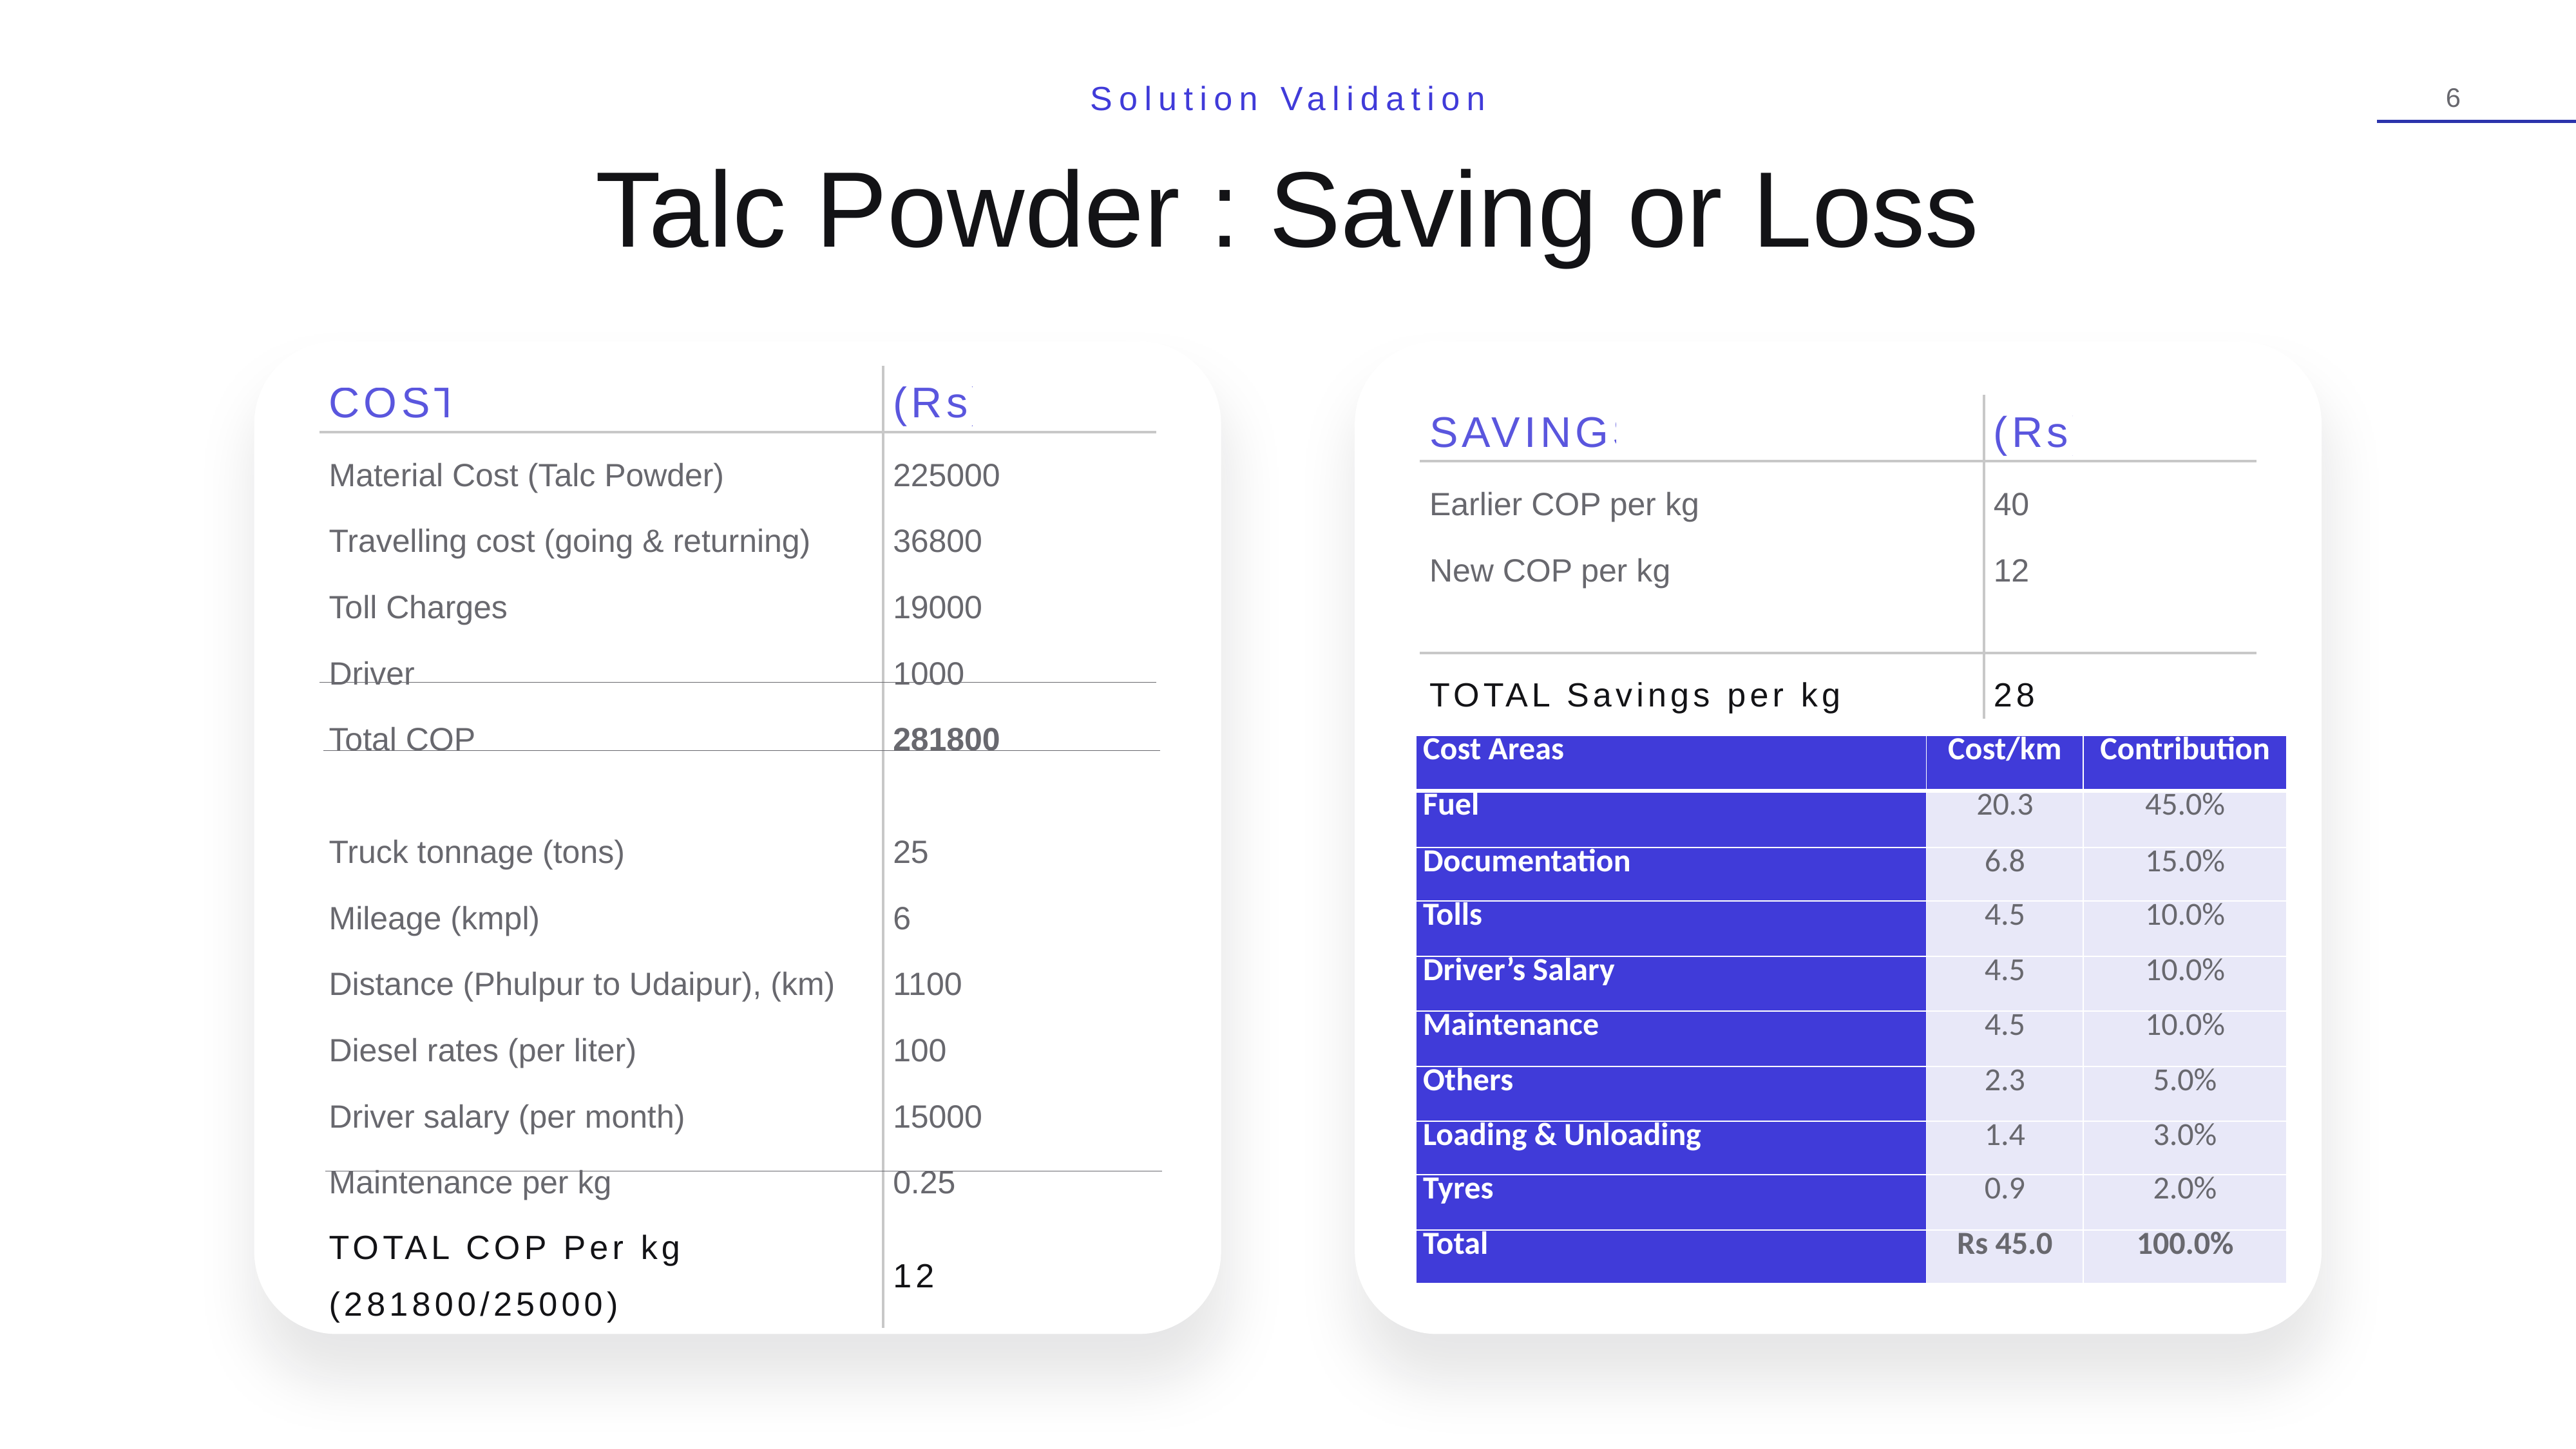

Solution Validation
Talc Powder : Saving or Loss

| COST | (Rs) |
| --- | --- |
| Material Cost (Talc Powder) | 225000 |
| Travelling cost (going & returning) | 36800 |
| Toll Charges | 19000 |
| Driver | 1000 |
| Total COP Truck tonnage (tons) | 281800 25 |
| Mileage (kmpl) | 6 |
| Distance (Phulpur to Udaipur), (km) | 1100 |
| Diesel rates (per liter) | 100 |
| Driver salary (per month) | 15000 |
| Maintenance per kg | 0.25 |
| TOTAL COP Per kg (281800/25000) | 12 |
| SAVINGS | (Rs) |
| --- | --- |
| Earlier COP per kg | 40 |
| New COP per kg | 12 |
|  |  |
| TOTAL Savings per kg | 28 |
| Cost Areas | Cost/km | Contribution |
| --- | --- | --- |
| Fuel | 20.3 | 45.0% |
| Documentation | 6.8 | 15.0% |
| Tolls | 4.5 | 10.0% |
| Driver’s Salary | 4.5 | 10.0% |
| Maintenance | 4.5 | 10.0% |
| Others | 2.3 | 5.0% |
| Loading & Unloading | 1.4 | 3.0% |
| Tyres | 0.9 | 2.0% |
| Total | Rs 45.0 | 100.0% |